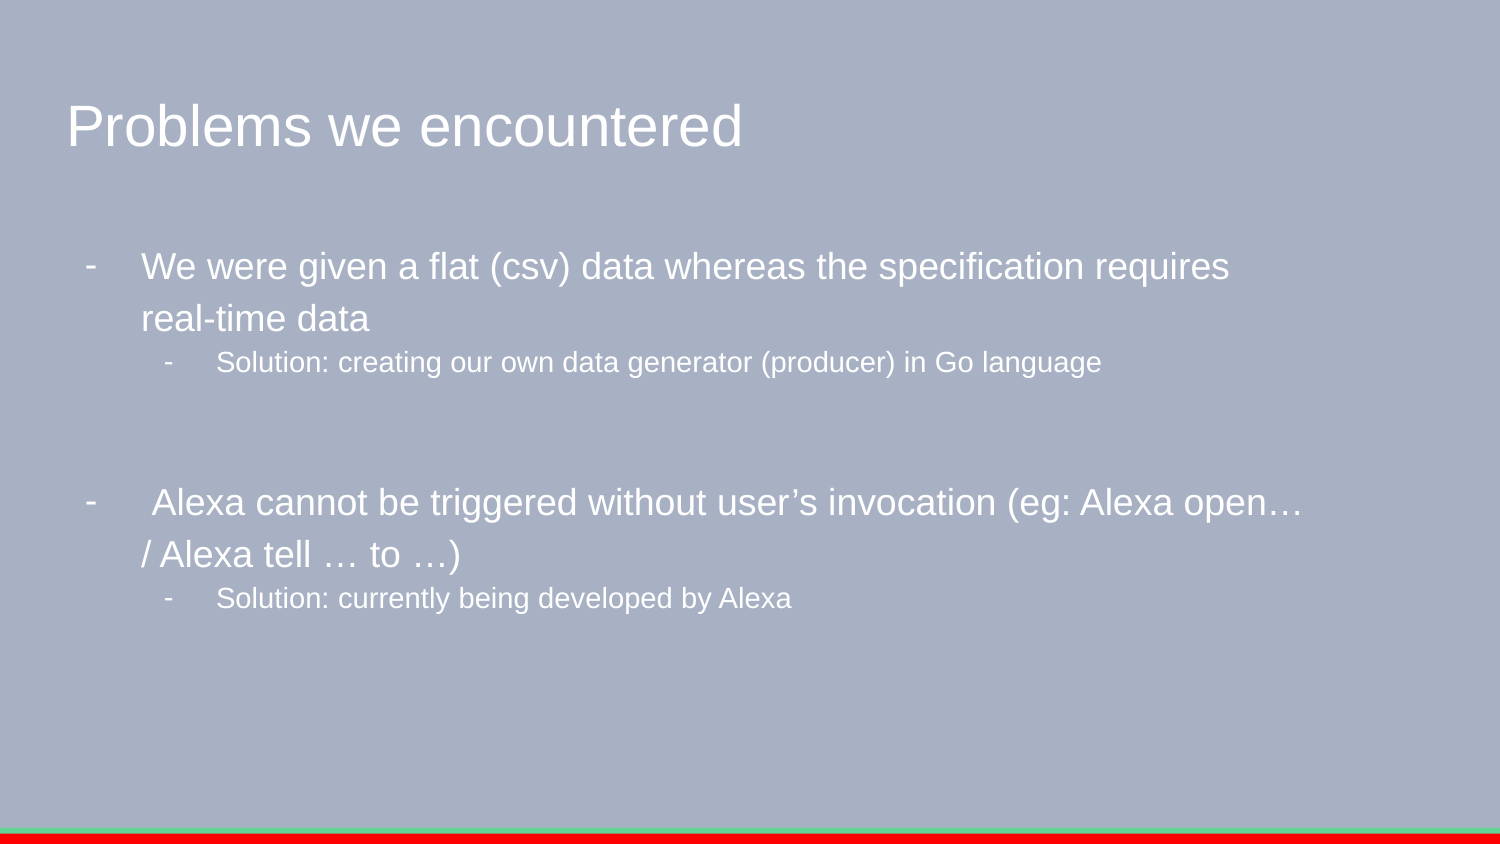

# Problems we encountered
We were given a flat (csv) data whereas the specification requires real-time data
Solution: creating our own data generator (producer) in Go language

 Alexa cannot be triggered without user’s invocation (eg: Alexa open… / Alexa tell … to …)
Solution: currently being developed by Alexa